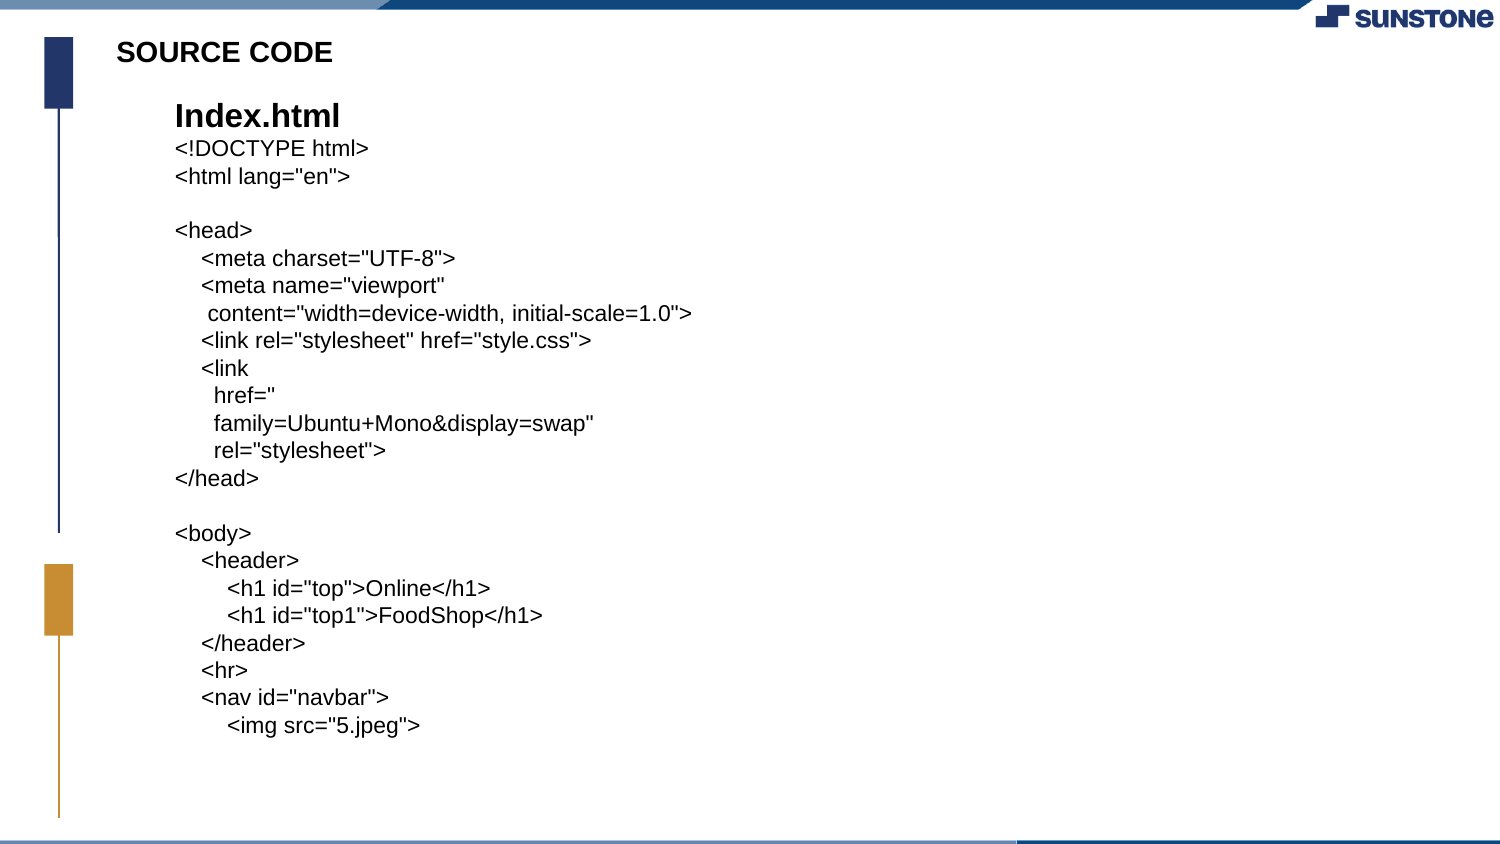

SOURCE CODE
Index.html
<!DOCTYPE html>
<html lang="en">

<head>
    <meta charset="UTF-8">
    <meta name="viewport"
     content="width=device-width, initial-scale=1.0">
    <link rel="stylesheet" href="style.css">
    <link
      href="https://fonts.googleapis.com/css2?
      family=Ubuntu+Mono&display=swap"
      rel="stylesheet">
</head>

<body>
    <header>
        <h1 id="top">Online</h1>
        <h1 id="top1">FoodShop</h1>
    </header>
    <hr>
    <nav id="navbar">
        <img src="5.jpeg">